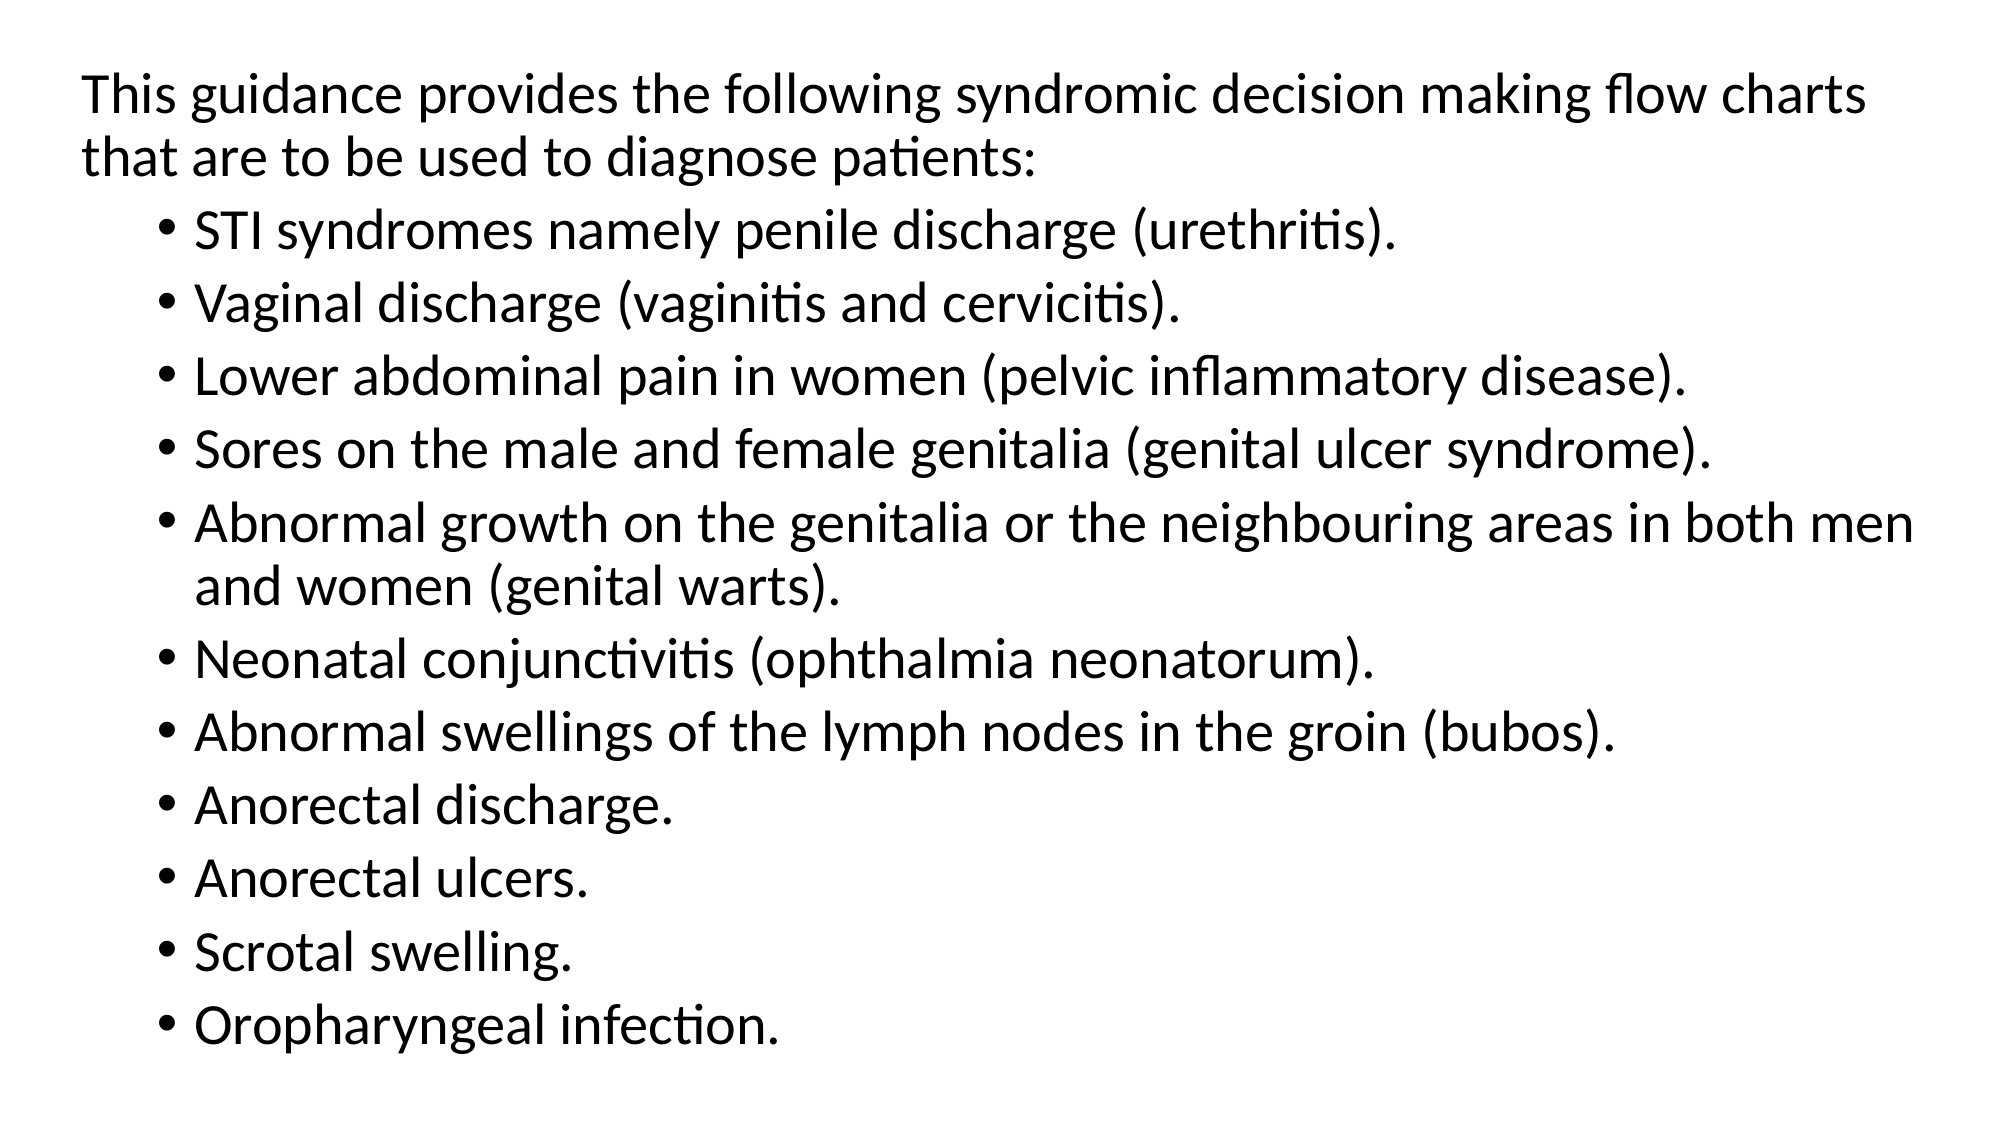

This guidance provides the following syndromic decision making flow charts that are to be used to diagnose patients:
STI syndromes namely penile discharge (urethritis).
Vaginal discharge (vaginitis and cervicitis).
Lower abdominal pain in women (pelvic inflammatory disease).
Sores on the male and female genitalia (genital ulcer syndrome).
Abnormal growth on the genitalia or the neighbouring areas in both men and women (genital warts).
Neonatal conjunctivitis (ophthalmia neonatorum).
Abnormal swellings of the lymph nodes in the groin (bubos).
Anorectal discharge.
Anorectal ulcers.
Scrotal swelling.
Oropharyngeal infection.